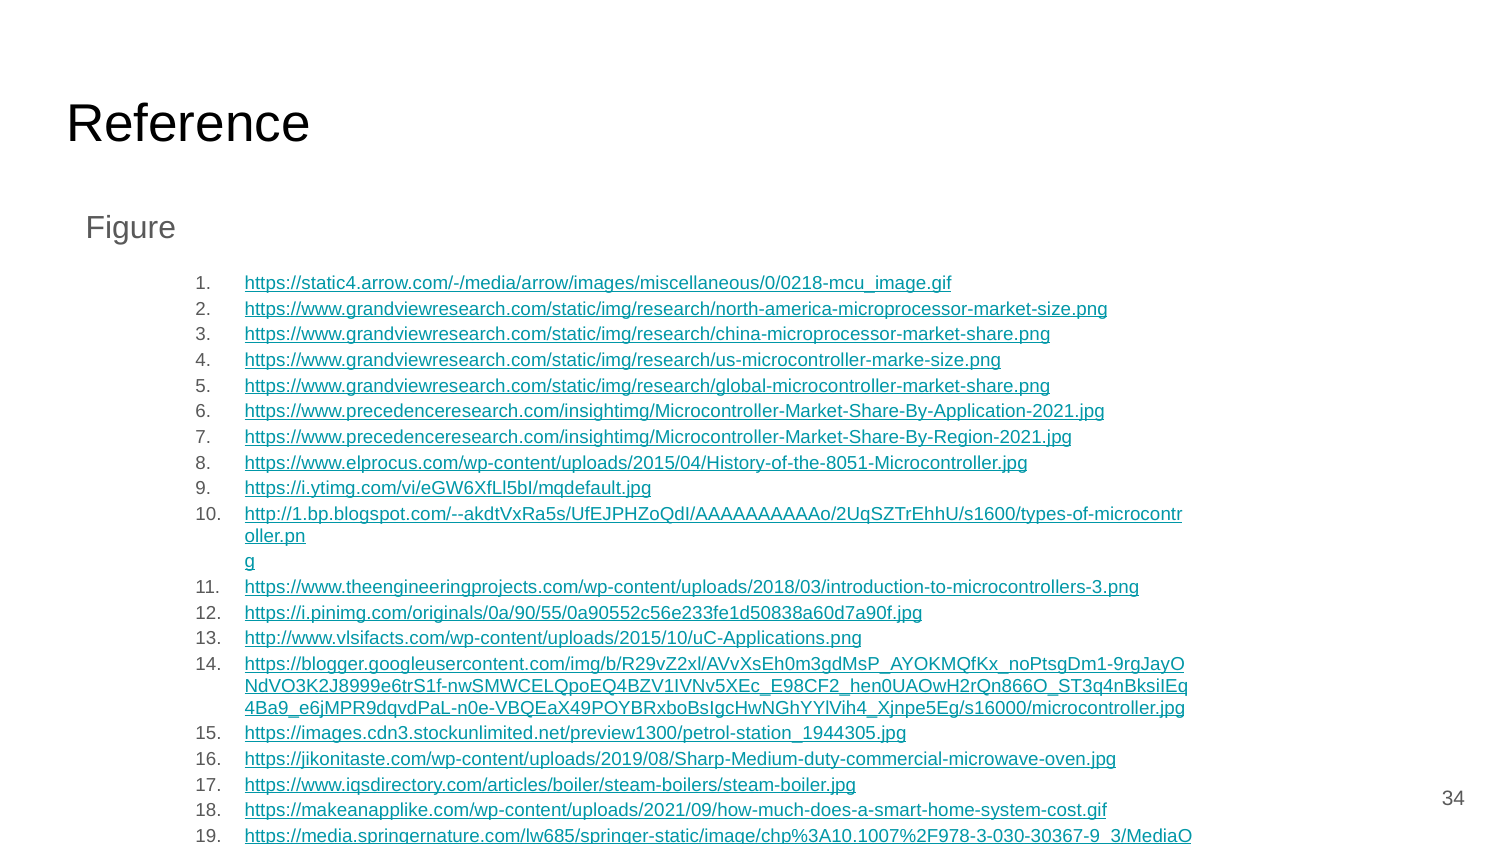

# Reference
Figure
https://static4.arrow.com/-/media/arrow/images/miscellaneous/0/0218-mcu_image.gif
https://www.grandviewresearch.com/static/img/research/north-america-microprocessor-market-size.png
https://www.grandviewresearch.com/static/img/research/china-microprocessor-market-share.png
https://www.grandviewresearch.com/static/img/research/us-microcontroller-marke-size.png
https://www.grandviewresearch.com/static/img/research/global-microcontroller-market-share.png
https://www.precedenceresearch.com/insightimg/Microcontroller-Market-Share-By-Application-2021.jpg
https://www.precedenceresearch.com/insightimg/Microcontroller-Market-Share-By-Region-2021.jpg
https://www.elprocus.com/wp-content/uploads/2015/04/History-of-the-8051-Microcontroller.jpg
https://i.ytimg.com/vi/eGW6XfLl5bI/mqdefault.jpg
http://1.bp.blogspot.com/--akdtVxRa5s/UfEJPHZoQdI/AAAAAAAAAAo/2UqSZTrEhhU/s1600/types-of-microcontroller.png
https://www.theengineeringprojects.com/wp-content/uploads/2018/03/introduction-to-microcontrollers-3.png
https://i.pinimg.com/originals/0a/90/55/0a90552c56e233fe1d50838a60d7a90f.jpg
http://www.vlsifacts.com/wp-content/uploads/2015/10/uC-Applications.png
https://blogger.googleusercontent.com/img/b/R29vZ2xl/AVvXsEh0m3gdMsP_AYOKMQfKx_noPtsgDm1-9rgJayONdVO3K2J8999e6trS1f-nwSMWCELQpoEQ4BZV1IVNv5XEc_E98CF2_hen0UAOwH2rQn866O_ST3q4nBksiIEq4Ba9_e6jMPR9dqvdPaL-n0e-VBQEaX49POYBRxboBsIgcHwNGhYYlVih4_Xjnpe5Eg/s16000/microcontroller.jpg
https://images.cdn3.stockunlimited.net/preview1300/petrol-station_1944305.jpg
https://jikonitaste.com/wp-content/uploads/2019/08/Sharp-Medium-duty-commercial-microwave-oven.jpg
https://www.iqsdirectory.com/articles/boiler/steam-boilers/steam-boiler.jpg
https://makeanapplike.com/wp-content/uploads/2021/09/how-much-does-a-smart-home-system-cost.gif
https://media.springernature.com/lw685/springer-static/image/chp%3A10.1007%2F978-3-030-30367-9_3/MediaObjects/471053_1_En_3_Fig1_HTML.png
34